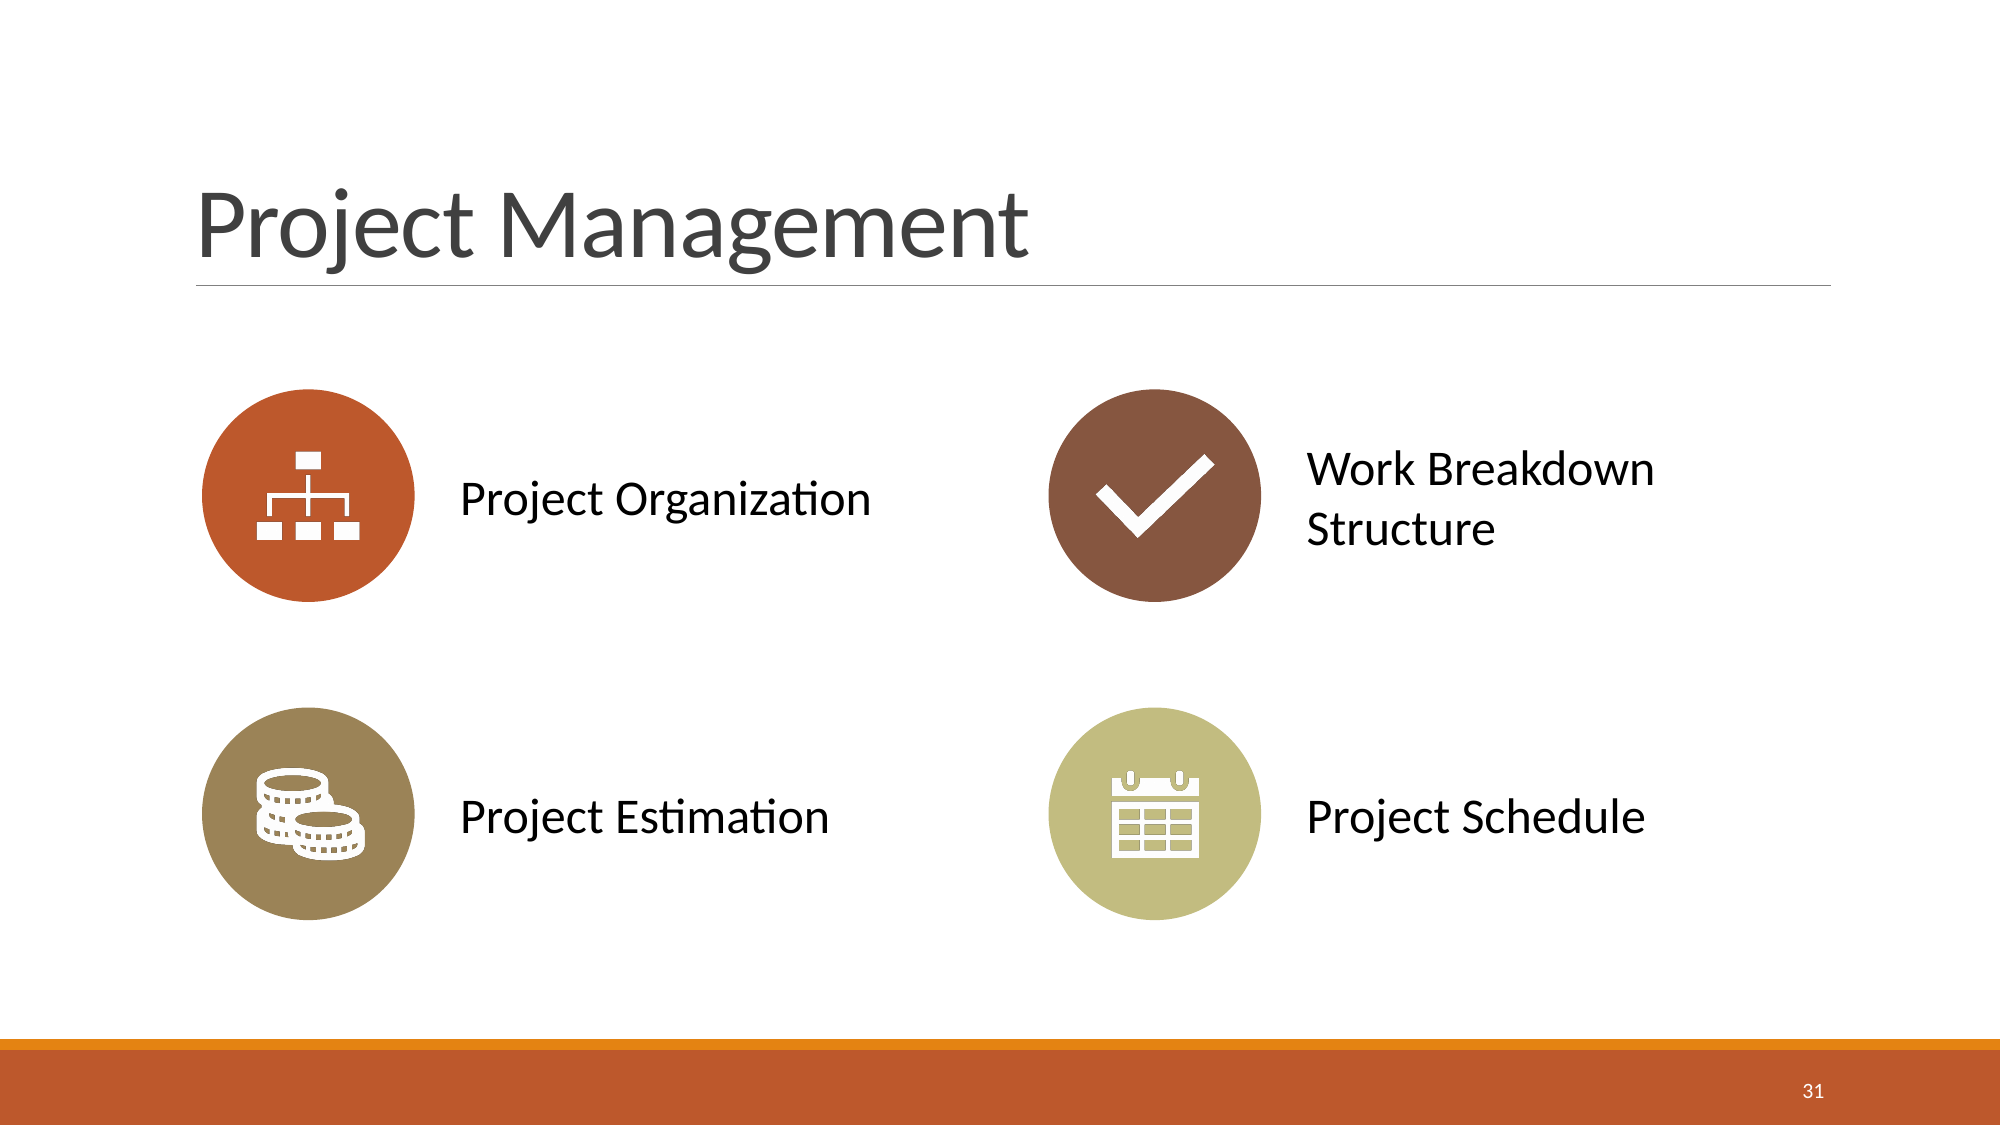

# Project Management
Project Organization
Work Breakdown Structure
Project Estimation
Project Schedule
31